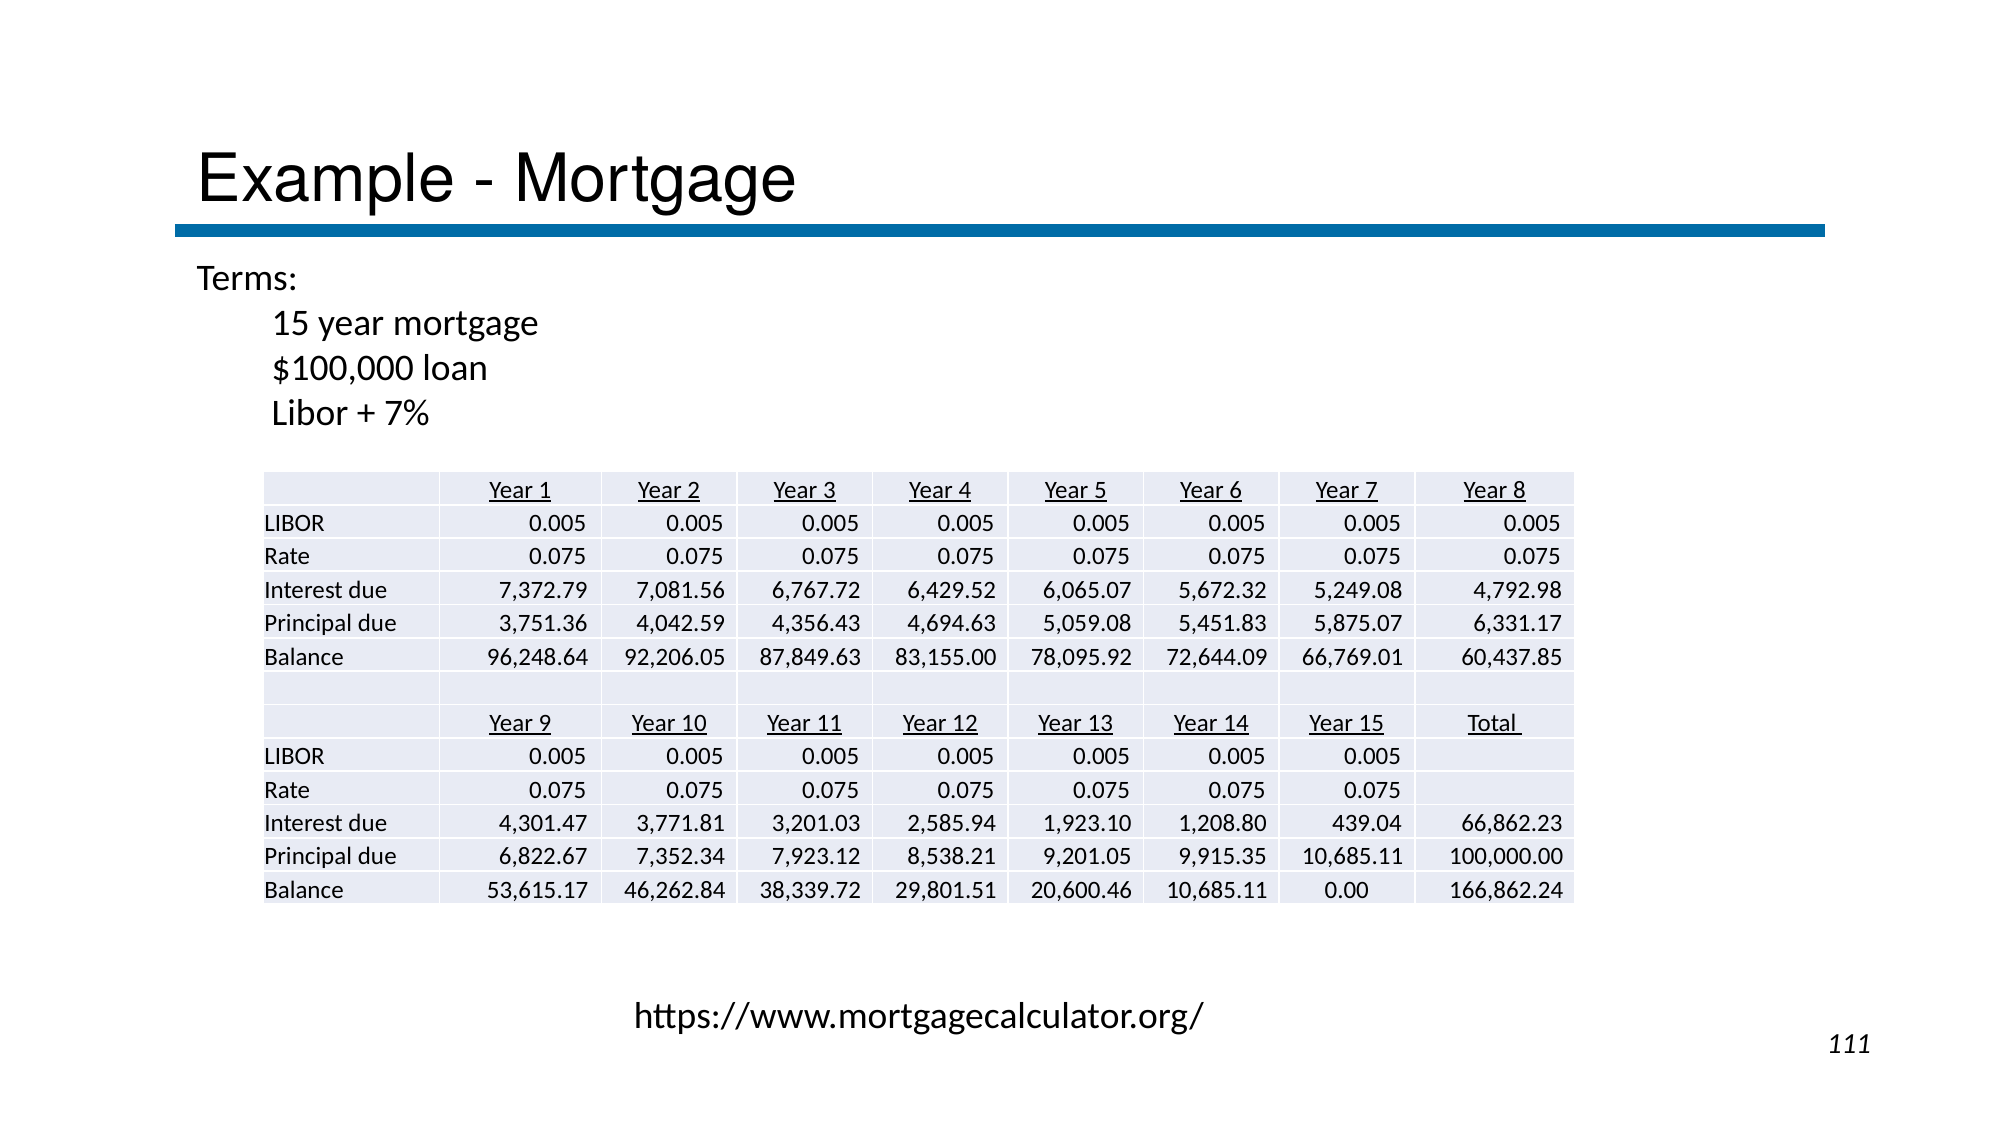

Example - Mortgage
Terms:
15 year mortgage
$100,000 loan
Libor + 7%
|  | Year 1 | Year 2 | Year 3 | Year 4 | Year 5 | Year 6 | Year 7 | Year 8 |
| --- | --- | --- | --- | --- | --- | --- | --- | --- |
| LIBOR | 0.005 | 0.005 | 0.005 | 0.005 | 0.005 | 0.005 | 0.005 | 0.005 |
| Rate | 0.075 | 0.075 | 0.075 | 0.075 | 0.075 | 0.075 | 0.075 | 0.075 |
| Interest due | 7,372.79 | 7,081.56 | 6,767.72 | 6,429.52 | 6,065.07 | 5,672.32 | 5,249.08 | 4,792.98 |
| Principal due | 3,751.36 | 4,042.59 | 4,356.43 | 4,694.63 | 5,059.08 | 5,451.83 | 5,875.07 | 6,331.17 |
| Balance | 96,248.64 | 92,206.05 | 87,849.63 | 83,155.00 | 78,095.92 | 72,644.09 | 66,769.01 | 60,437.85 |
|  |  |  |  |  |  |  |  |  |
|  | Year 9 | Year 10 | Year 11 | Year 12 | Year 13 | Year 14 | Year 15 | Total |
| LIBOR | 0.005 | 0.005 | 0.005 | 0.005 | 0.005 | 0.005 | 0.005 |  |
| Rate | 0.075 | 0.075 | 0.075 | 0.075 | 0.075 | 0.075 | 0.075 |  |
| Interest due | 4,301.47 | 3,771.81 | 3,201.03 | 2,585.94 | 1,923.10 | 1,208.80 | 439.04 | 66,862.23 |
| Principal due | 6,822.67 | 7,352.34 | 7,923.12 | 8,538.21 | 9,201.05 | 9,915.35 | 10,685.11 | 100,000.00 |
| Balance | 53,615.17 | 46,262.84 | 38,339.72 | 29,801.51 | 20,600.46 | 10,685.11 | 0.00 | 166,862.24 |
https://www.mortgagecalculator.org/